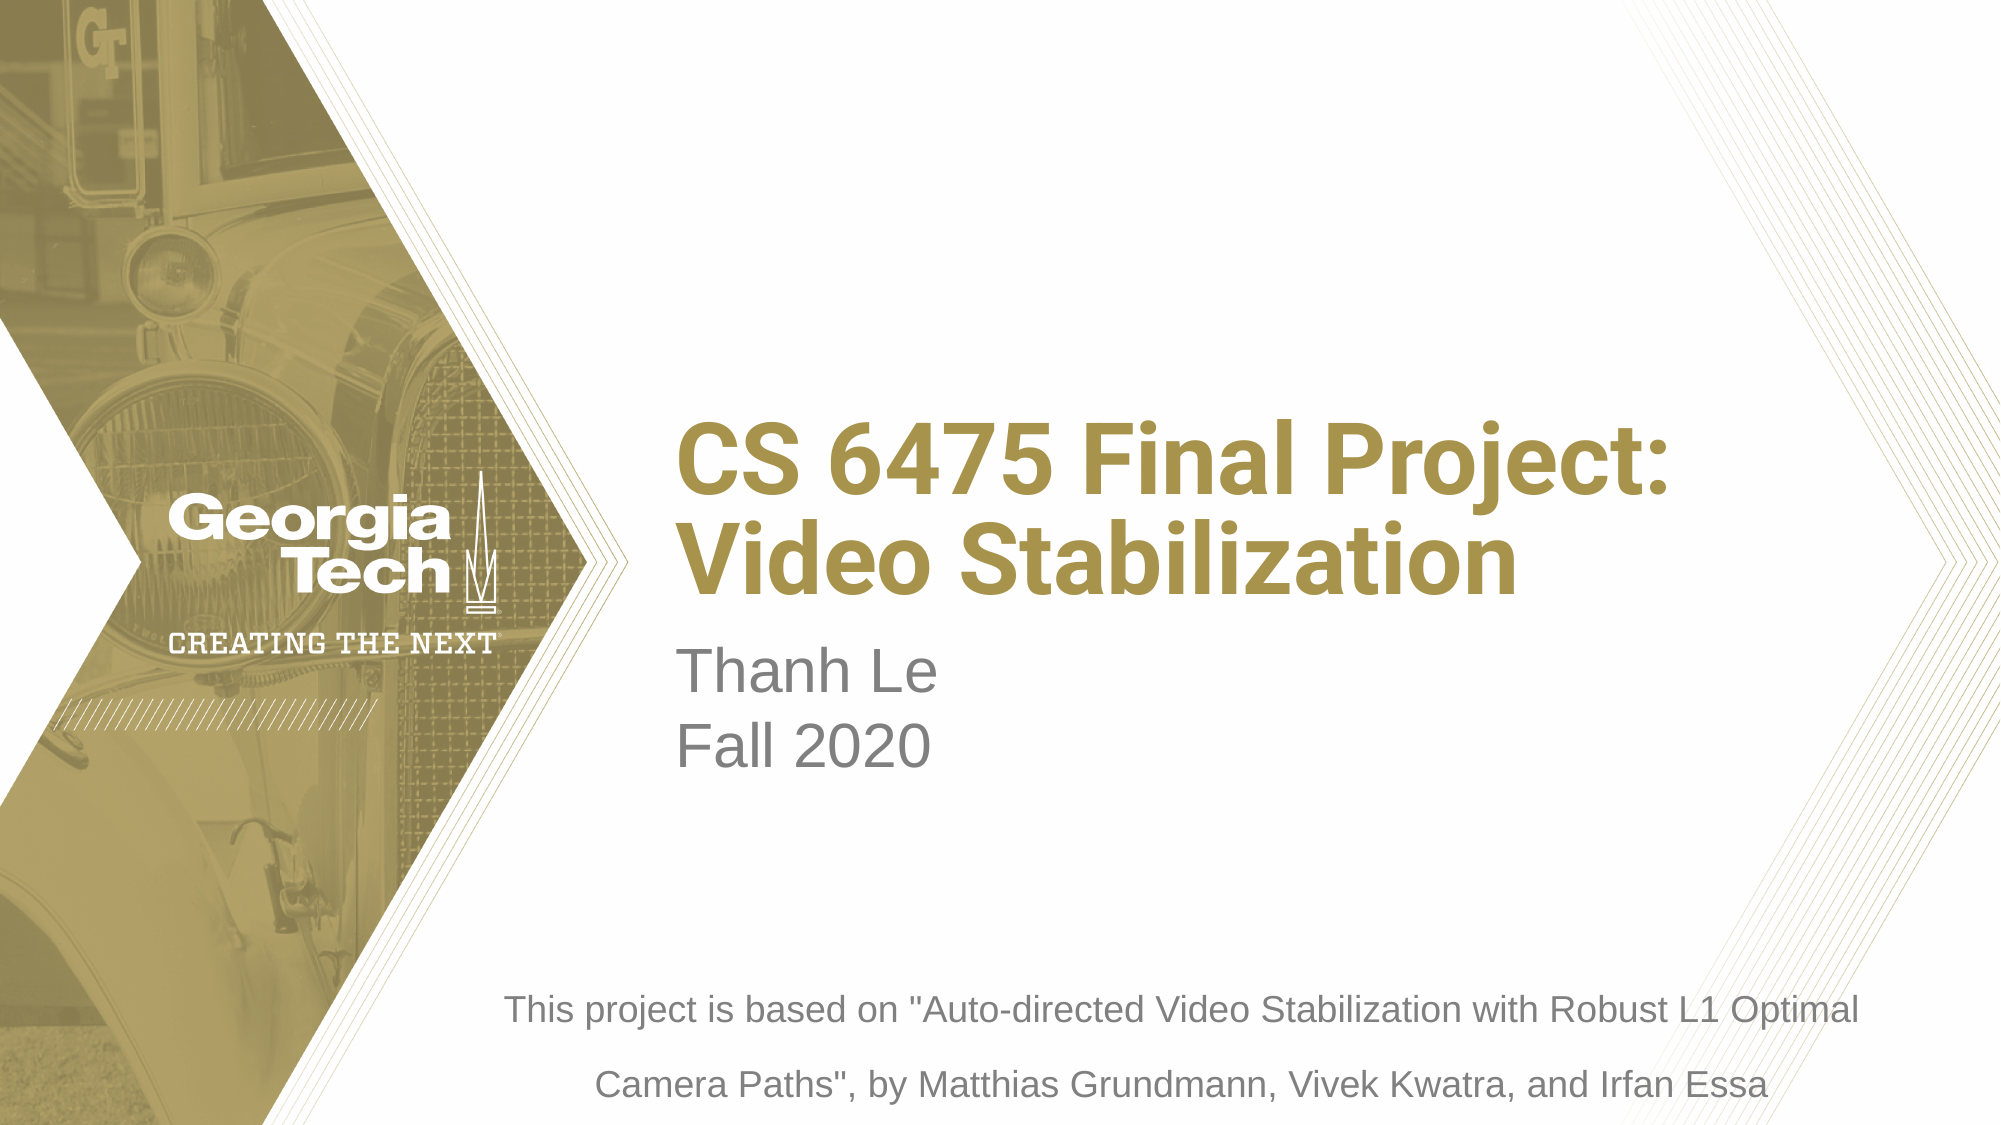

# CS 6475 Final Project: Video Stabilization
Thanh Le
Fall 2020
This project is based on "Auto-directed Video Stabilization with Robust L1 Optimal Camera Paths", by Matthias Grundmann, Vivek Kwatra, and Irfan Essa